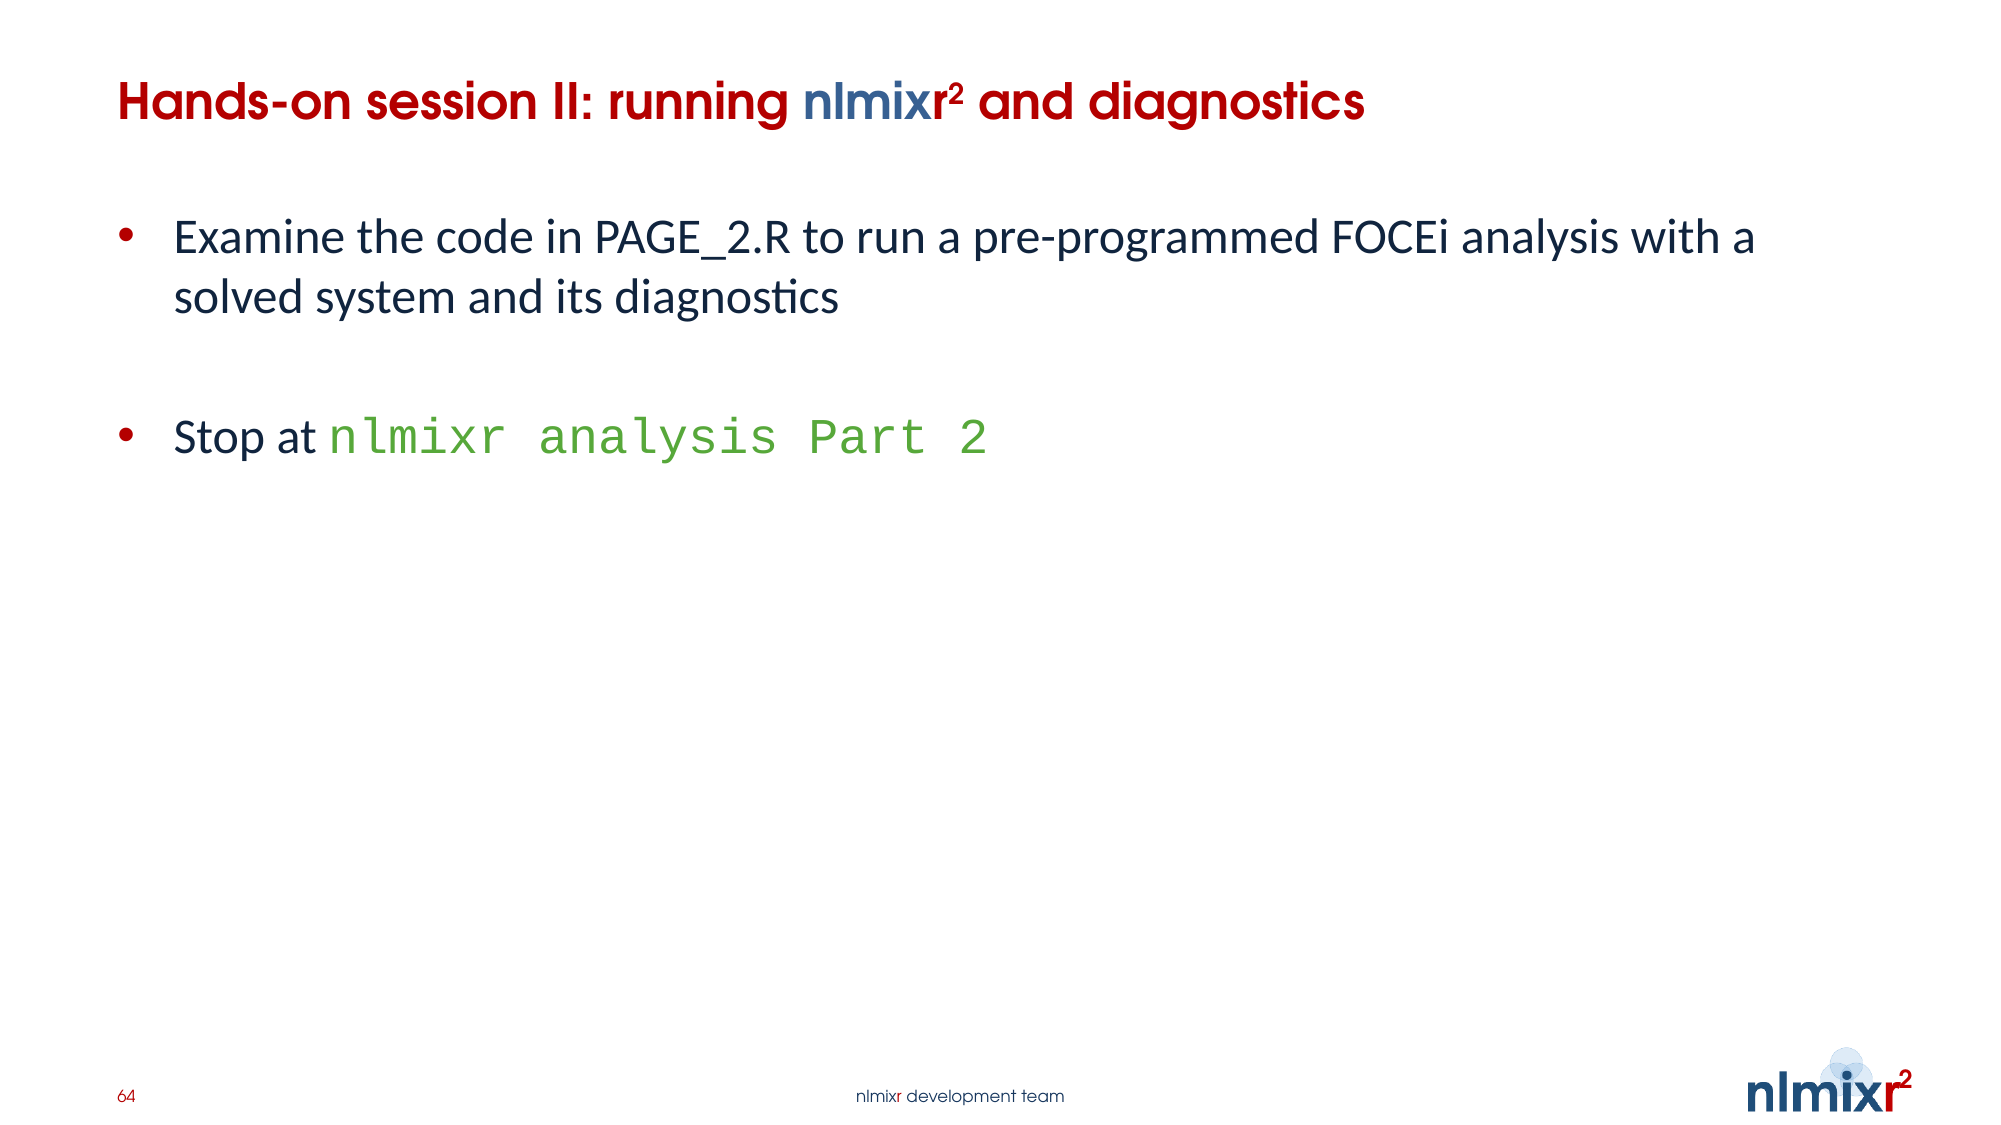

# Hands-on session II: running nlmixr2 and diagnostics
Examine the code in PAGE_2.R to run a pre-programmed FOCEi analysis with a solved system and its diagnostics

Stop at nlmixr analysis Part 2
64
nlmixr development team